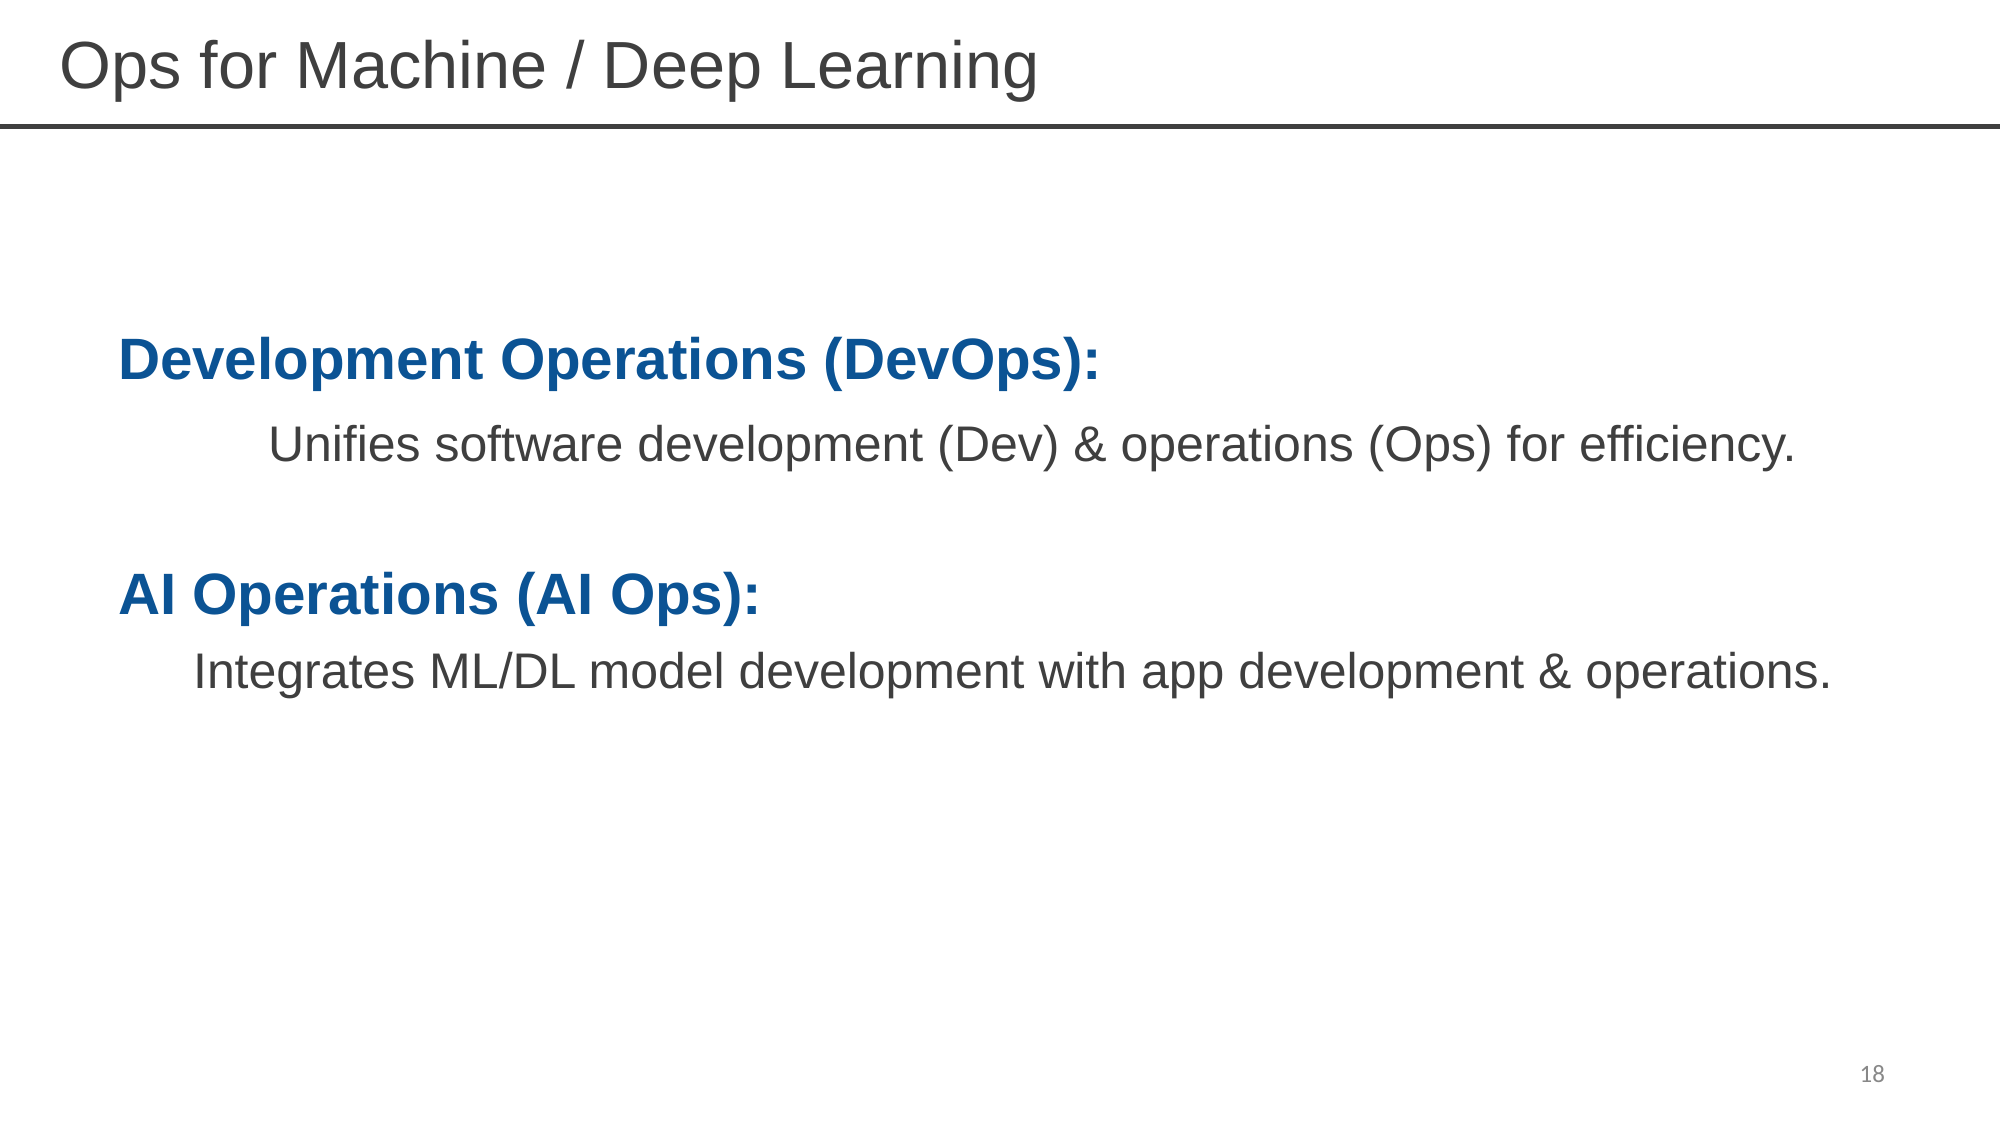

# Ops for Machine / Deep Learning
Development Operations (DevOps):
	Unifies software development (Dev) & operations (Ops) for efficiency.

AI Operations (AI Ops):
Integrates ML/DL model development with app development & operations.

18